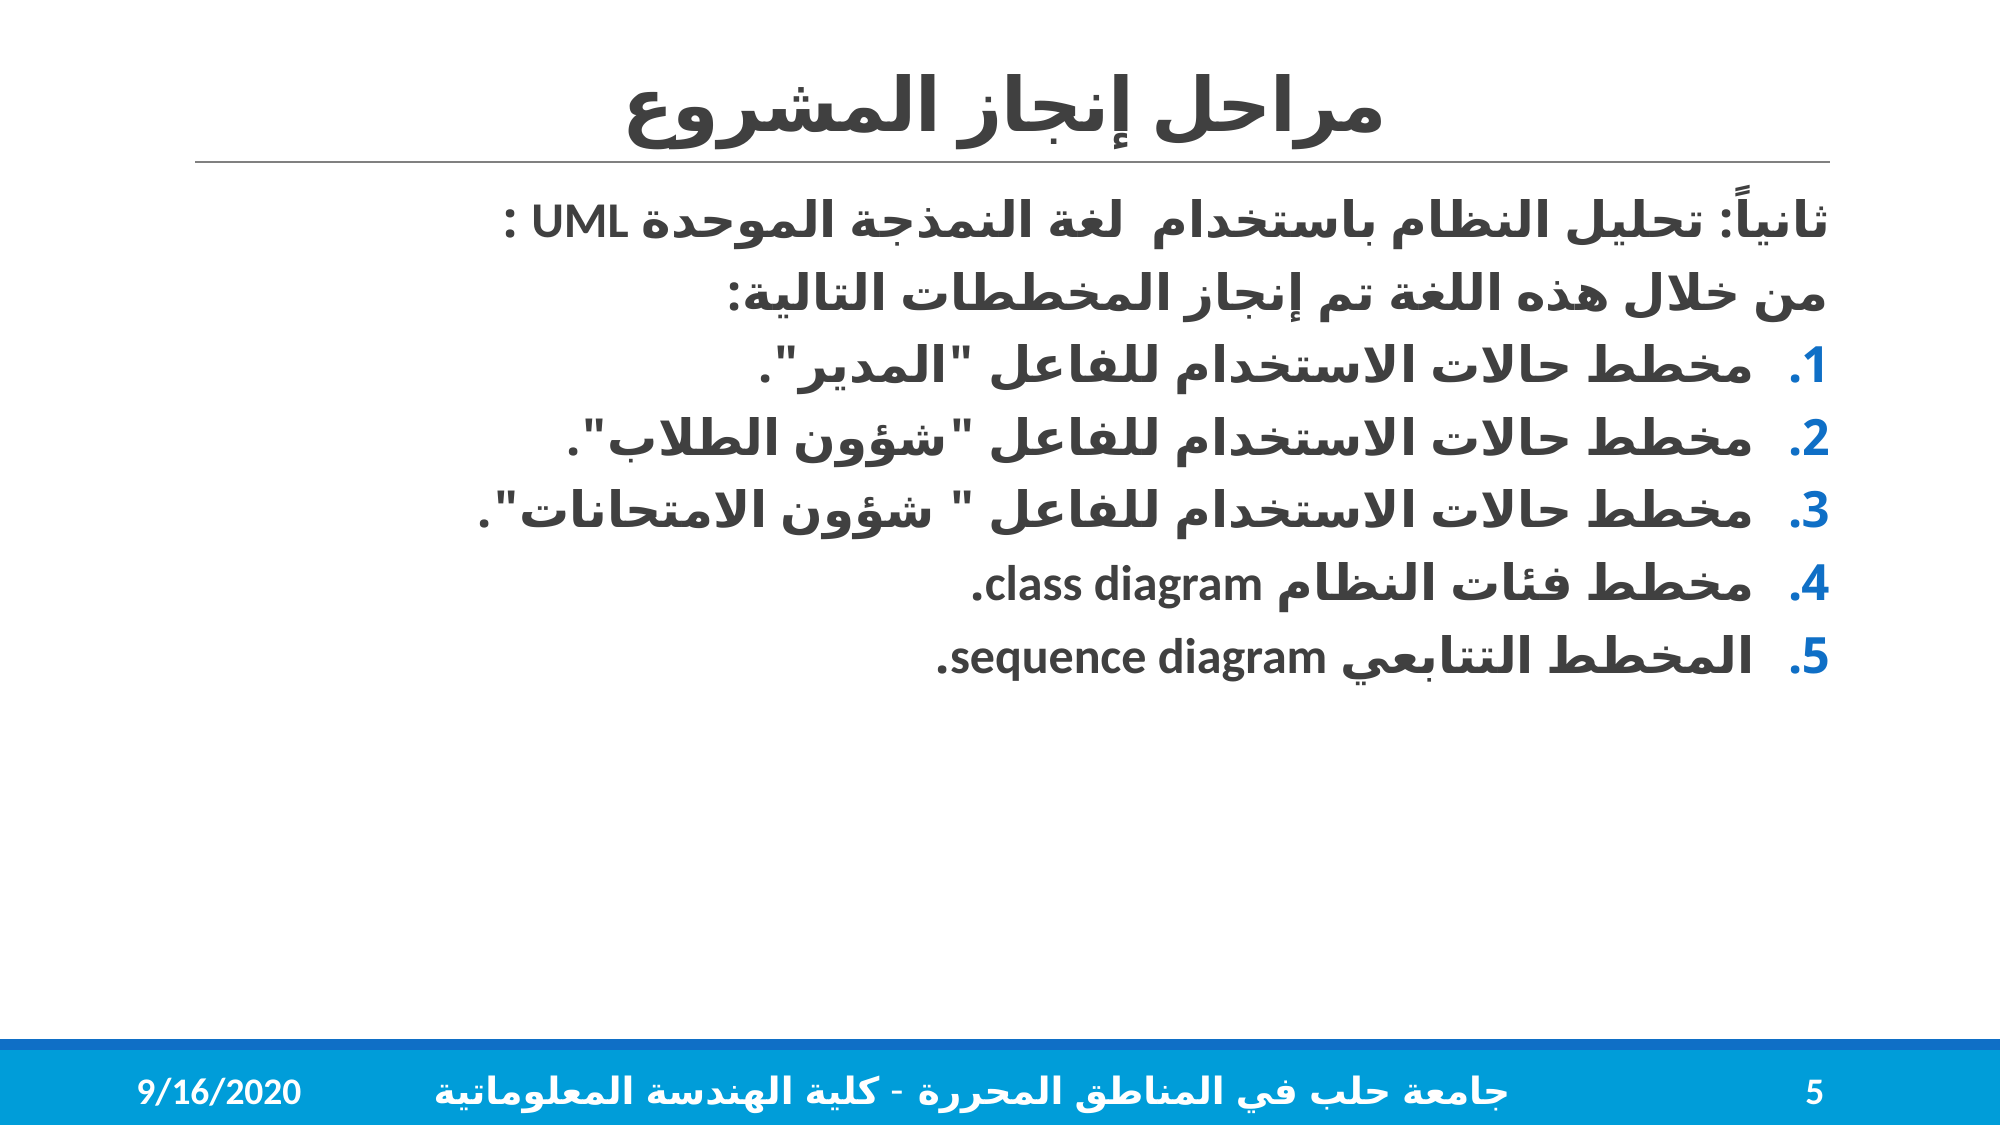

# مراحل إنجاز المشروع
ثانياً: تحليل النظام باستخدام  لغة النمذجة الموحدة UML :
من خلال هذه اللغة تم إنجاز المخططات التالية:
مخطط حالات الاستخدام للفاعل "المدير".
مخطط حالات الاستخدام للفاعل "شؤون الطلاب".
مخطط حالات الاستخدام للفاعل " شؤون الامتحانات".
مخطط فئات النظام class diagram.
المخطط التتابعي sequence diagram.

9/16/2020
جامعة حلب في المناطق المحررة - كلية الهندسة المعلوماتية
5